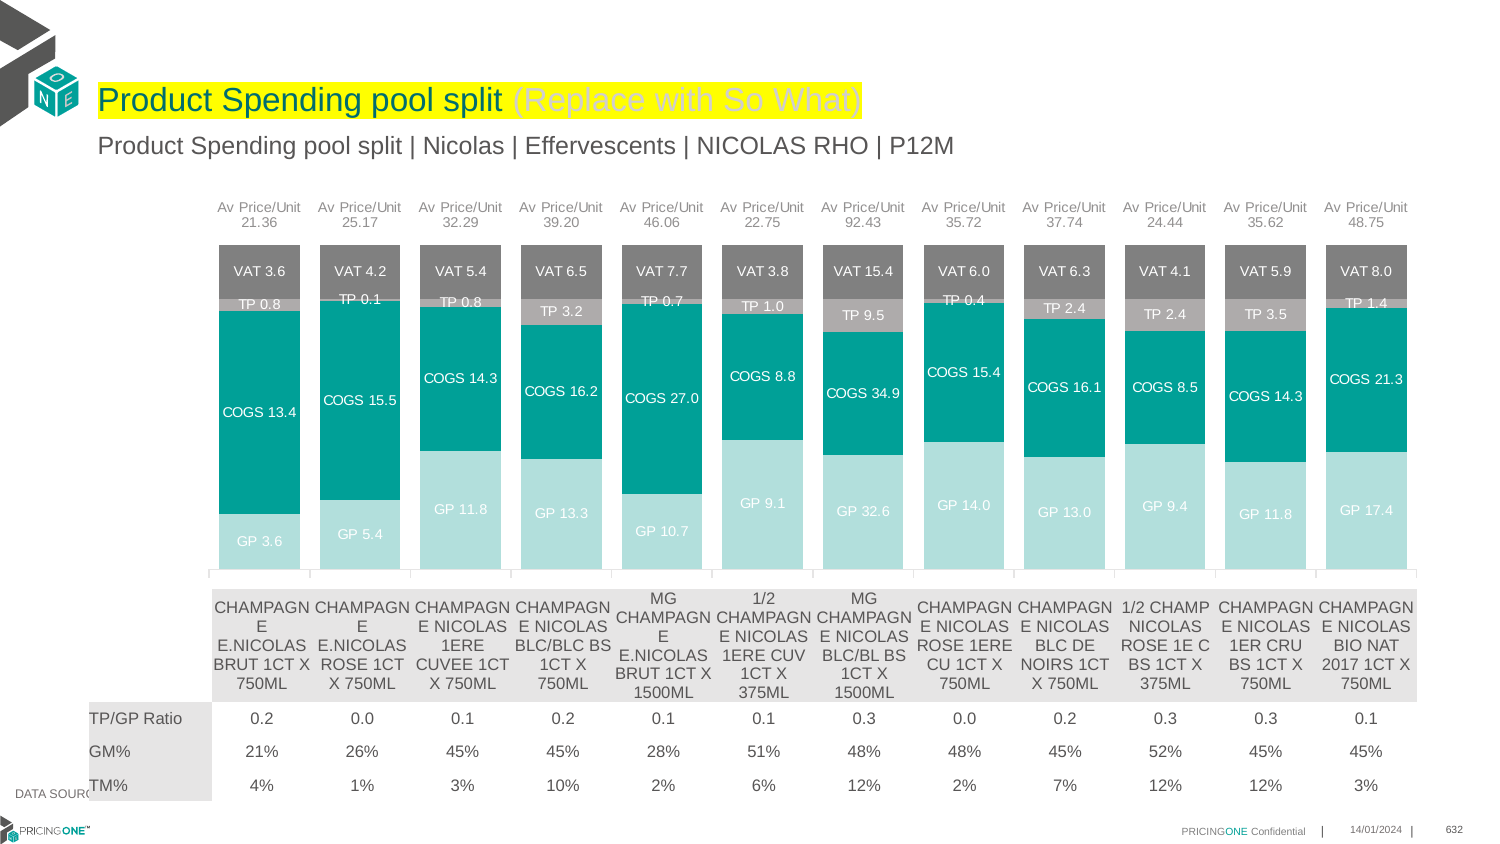

# Product Spending pool split (Replace with So What)
Product Spending pool split | Nicolas | Effervescents | NICOLAS RHO | P12M

### Chart

| Category | GP | COGS | TP | VAT |
|---|---|---|---|---|
| Av Price/Unit 21.36 | 3.614221763445979 | 13.387728367444076 | 0.7952297834364543 | 3.559435982865302 |
| Av Price/Unit 25.17 | 5.361568328445747 | 15.471731671554252 | 0.1429952101661769 | 4.195259042033232 |
| Av Price/Unit 32.29 | 11.804665922920892 | 14.320307505070994 | 0.7867912778904653 | 5.382352941176467 |
| Av Price/Unit 39.20 | 13.301770960187355 | 16.206 | 3.156163466042152 | 6.532786885245898 |
| Av Price/Unit 46.06 | 10.71755 | 26.986793269230766 | 0.6810733974359025 | 7.677083333333328 |
| Av Price/Unit 22.75 | 9.09778076923077 | 8.818161538461538 | 1.0423910256410274 | 3.791666666666669 |
| Av Price/Unit 92.43 | 32.58315283018868 | 34.92700000000001 | 9.518149056603761 | 15.40566037735849 |
| Av Price/Unit 35.72 | 13.964295 | 15.352783333333333 | 0.4468105555555617 | 5.952777777777775 |
| Av Price/Unit 37.74 | 13.021444444444443 | 16.079 | 2.3501728395061683 | 6.290123456790123 |
| Av Price/Unit 24.44 | 9.416963779527558 | 8.535656692913387 | 2.414795800524935 | 4.0734908136482915 |
| Av Price/Unit 35.62 | 11.82797894736842 | 14.307968421052632 | 3.546070175438601 | 5.936403508771928 |
| Av Price/Unit 48.75 | 17.405999999999995 | 21.344000000000005 | 1.3715277777777857 | 8.024305555555548 |
|  | CHAMPAGNE E.NICOLAS BRUT 1CT X 750ML | CHAMPAGNE E.NICOLAS ROSE 1CT X 750ML | CHAMPAGNE NICOLAS 1ERE CUVEE 1CT X 750ML | CHAMPAGNE NICOLAS BLC/BLC BS 1CT X 750ML | MG CHAMPAGNE E.NICOLAS BRUT 1CT X 1500ML | 1/2 CHAMPAGNE NICOLAS 1ERE CUV 1CT X 375ML | MG CHAMPAGNE NICOLAS BLC/BL BS 1CT X 1500ML | CHAMPAGNE NICOLAS ROSE 1ERE CU 1CT X 750ML | CHAMPAGNE NICOLAS BLC DE NOIRS 1CT X 750ML | 1/2 CHAMP NICOLAS ROSE 1E C BS 1CT X 375ML | CHAMPAGNE NICOLAS 1ER CRU BS 1CT X 750ML | CHAMPAGNE NICOLAS BIO NAT 2017 1CT X 750ML |
| --- | --- | --- | --- | --- | --- | --- | --- | --- | --- | --- | --- | --- |
| TP/GP Ratio | 0.2 | 0.0 | 0.1 | 0.2 | 0.1 | 0.1 | 0.3 | 0.0 | 0.2 | 0.3 | 0.3 | 0.1 |
| GM% | 21% | 26% | 45% | 45% | 28% | 51% | 48% | 48% | 45% | 52% | 45% | 45% |
| TM% | 4% | 1% | 3% | 10% | 2% | 6% | 12% | 2% | 7% | 12% | 12% | 3% |
DATA SOURCE: Client P&L

14/01/2024
632